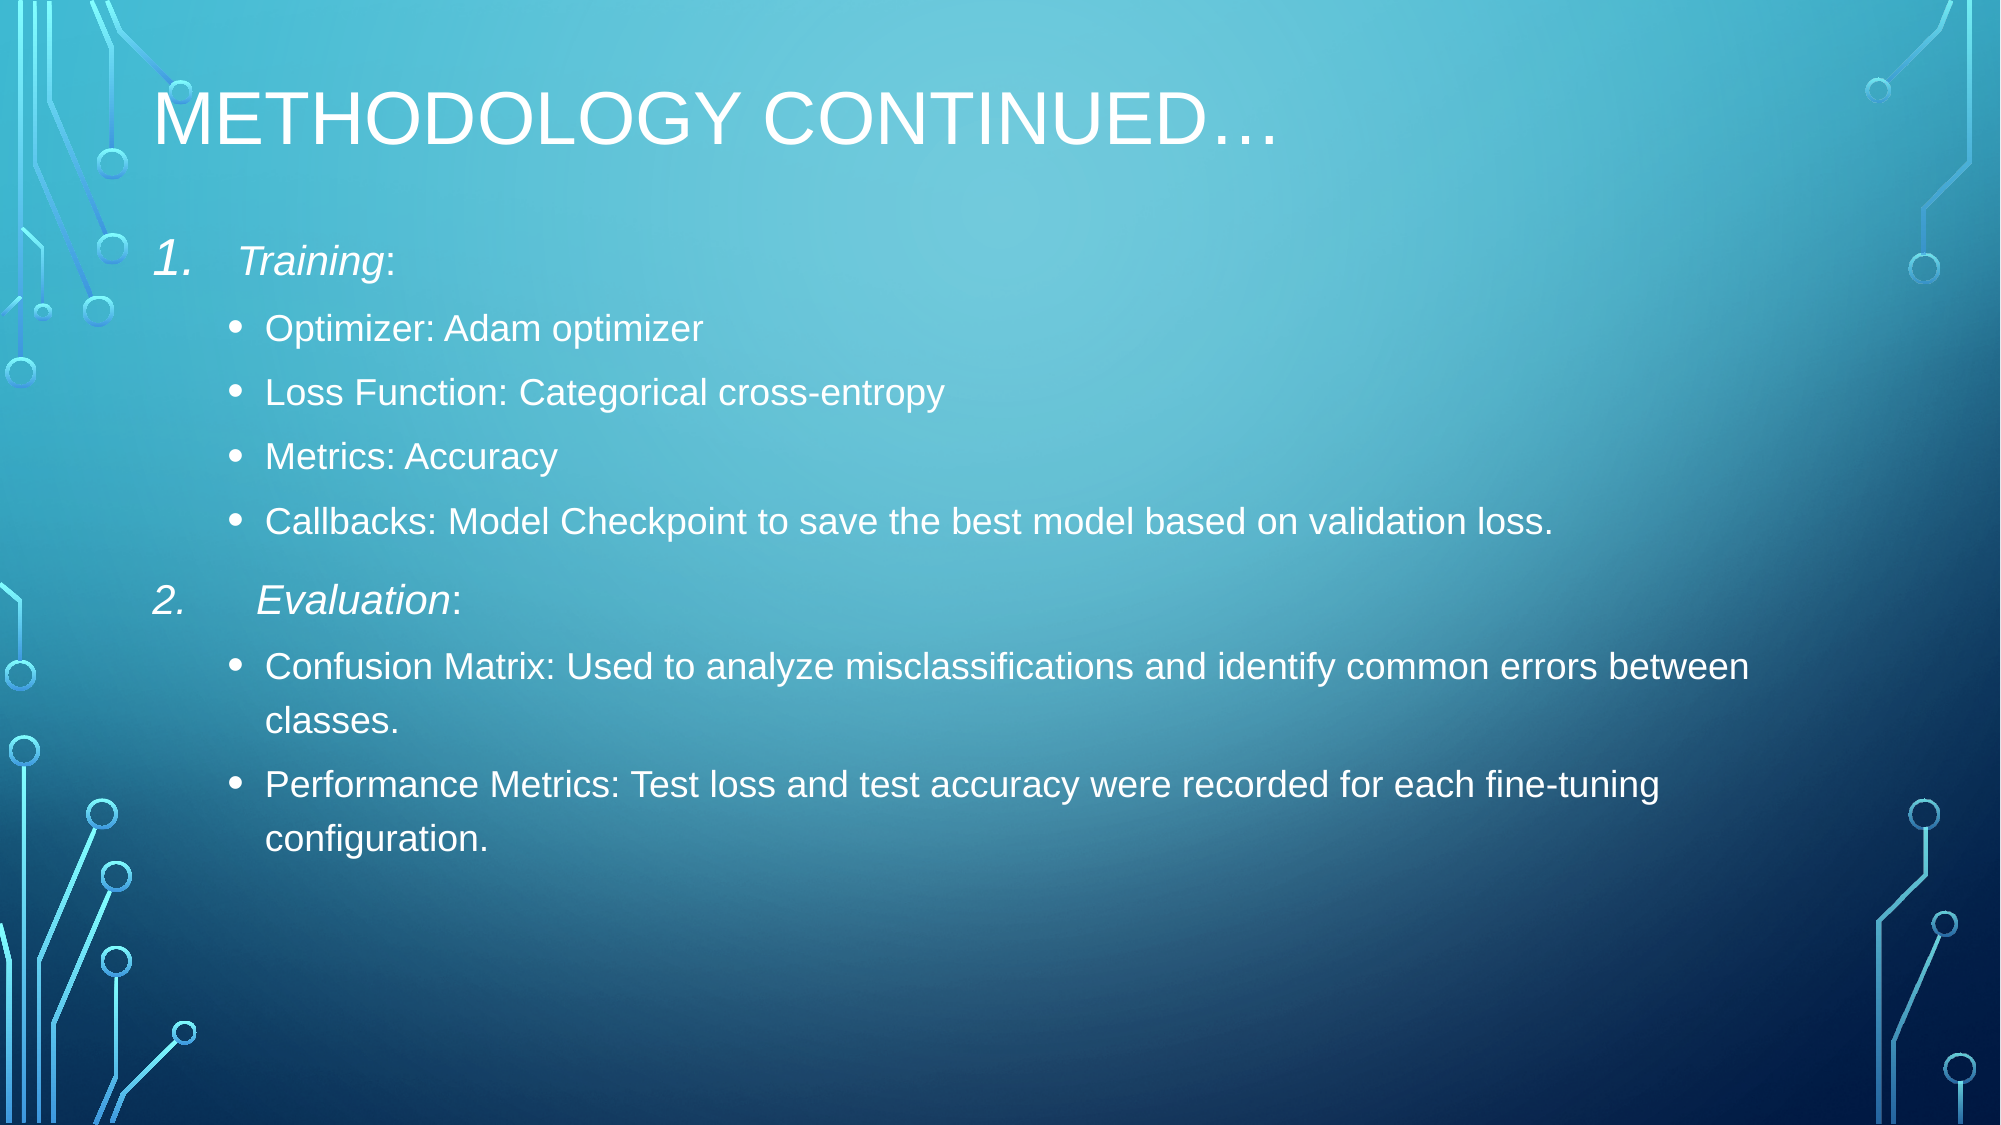

# Methodology continued…
Training:
Optimizer: Adam optimizer
Loss Function: Categorical cross-entropy
Metrics: Accuracy
Callbacks: Model Checkpoint to save the best model based on validation loss.
2.      Evaluation:
Confusion Matrix: Used to analyze misclassifications and identify common errors between classes.
Performance Metrics: Test loss and test accuracy were recorded for each fine-tuning configuration.